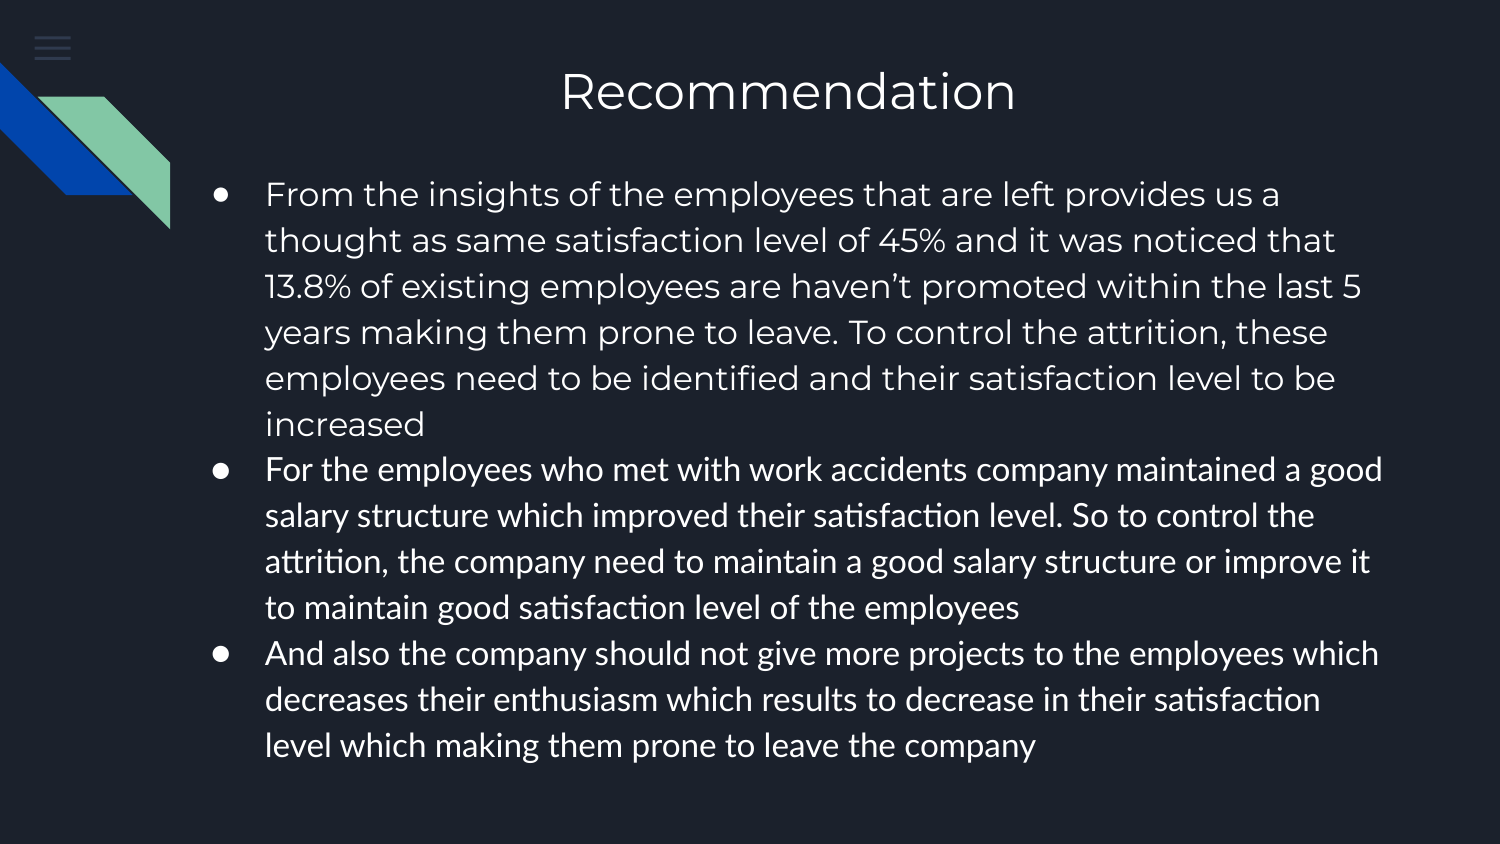

# Recommendation
From the insights of the employees that are left provides us a thought as same satisfaction level of 45% and it was noticed that 13.8% of existing employees are haven’t promoted within the last 5 years making them prone to leave. To control the attrition, these employees need to be identified and their satisfaction level to be increased
For the employees who met with work accidents company maintained a good salary structure which improved their satisfaction level. So to control the attrition, the company need to maintain a good salary structure or improve it to maintain good satisfaction level of the employees
And also the company should not give more projects to the employees which decreases their enthusiasm which results to decrease in their satisfaction level which making them prone to leave the company